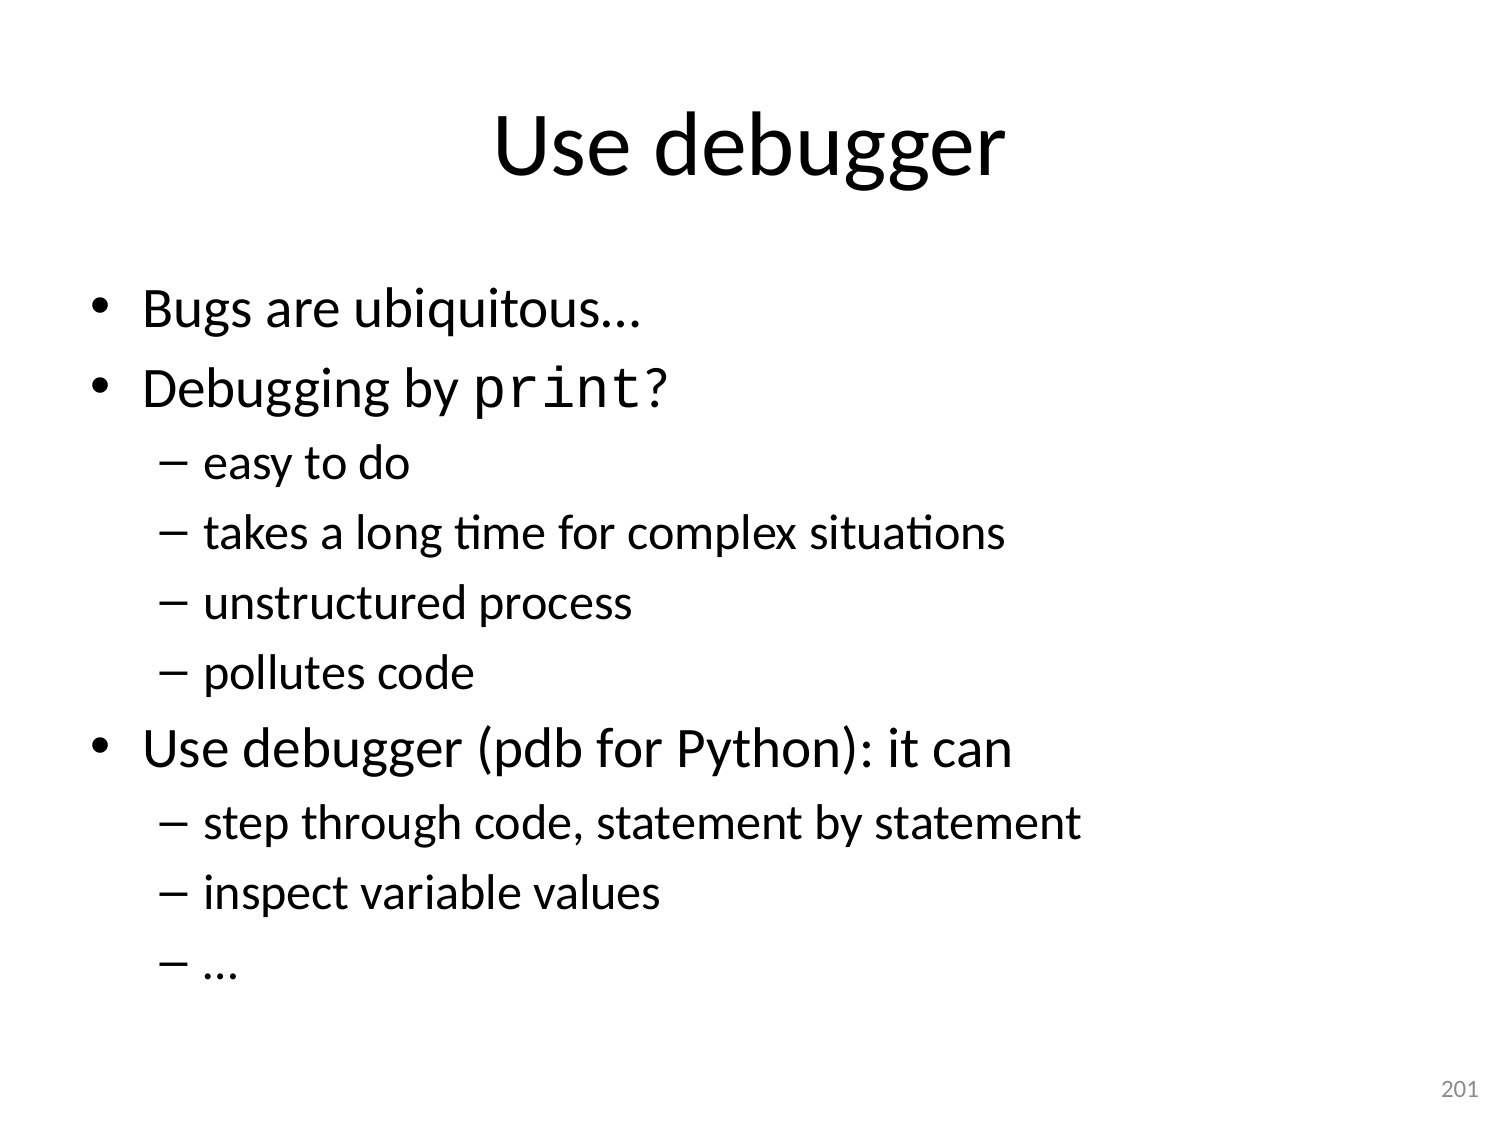

# Use debugger
Bugs are ubiquitous…
Debugging by print?
easy to do
takes a long time for complex situations
unstructured process
pollutes code
Use debugger (pdb for Python): it can
step through code, statement by statement
inspect variable values
…
201